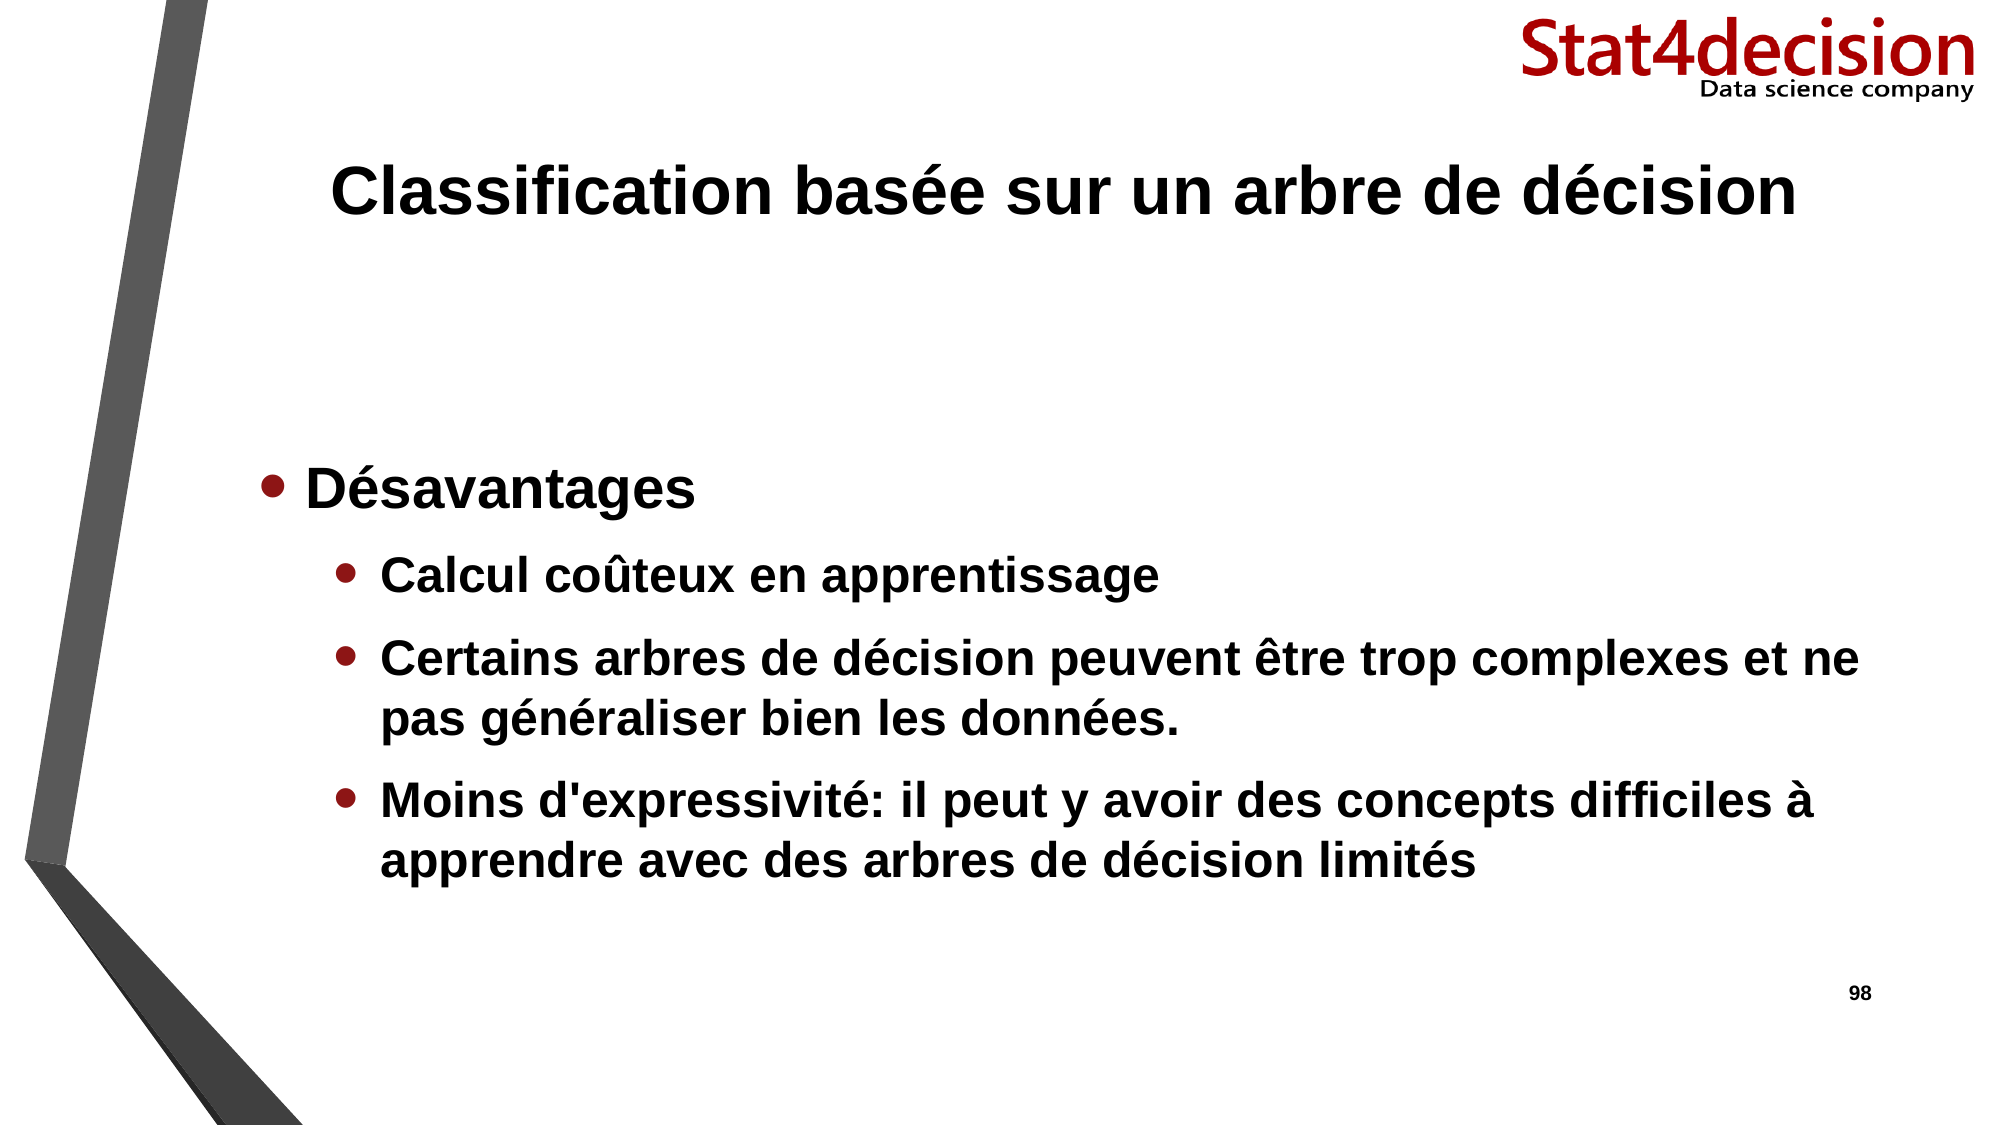

# Classification basée sur un arbre de décision

Désavantages
Calcul coûteux en apprentissage
Certains arbres de décision peuvent être trop complexes et ne pas généraliser bien les données.
Moins d'expressivité: il peut y avoir des concepts difficiles à apprendre avec des arbres de décision limités
98